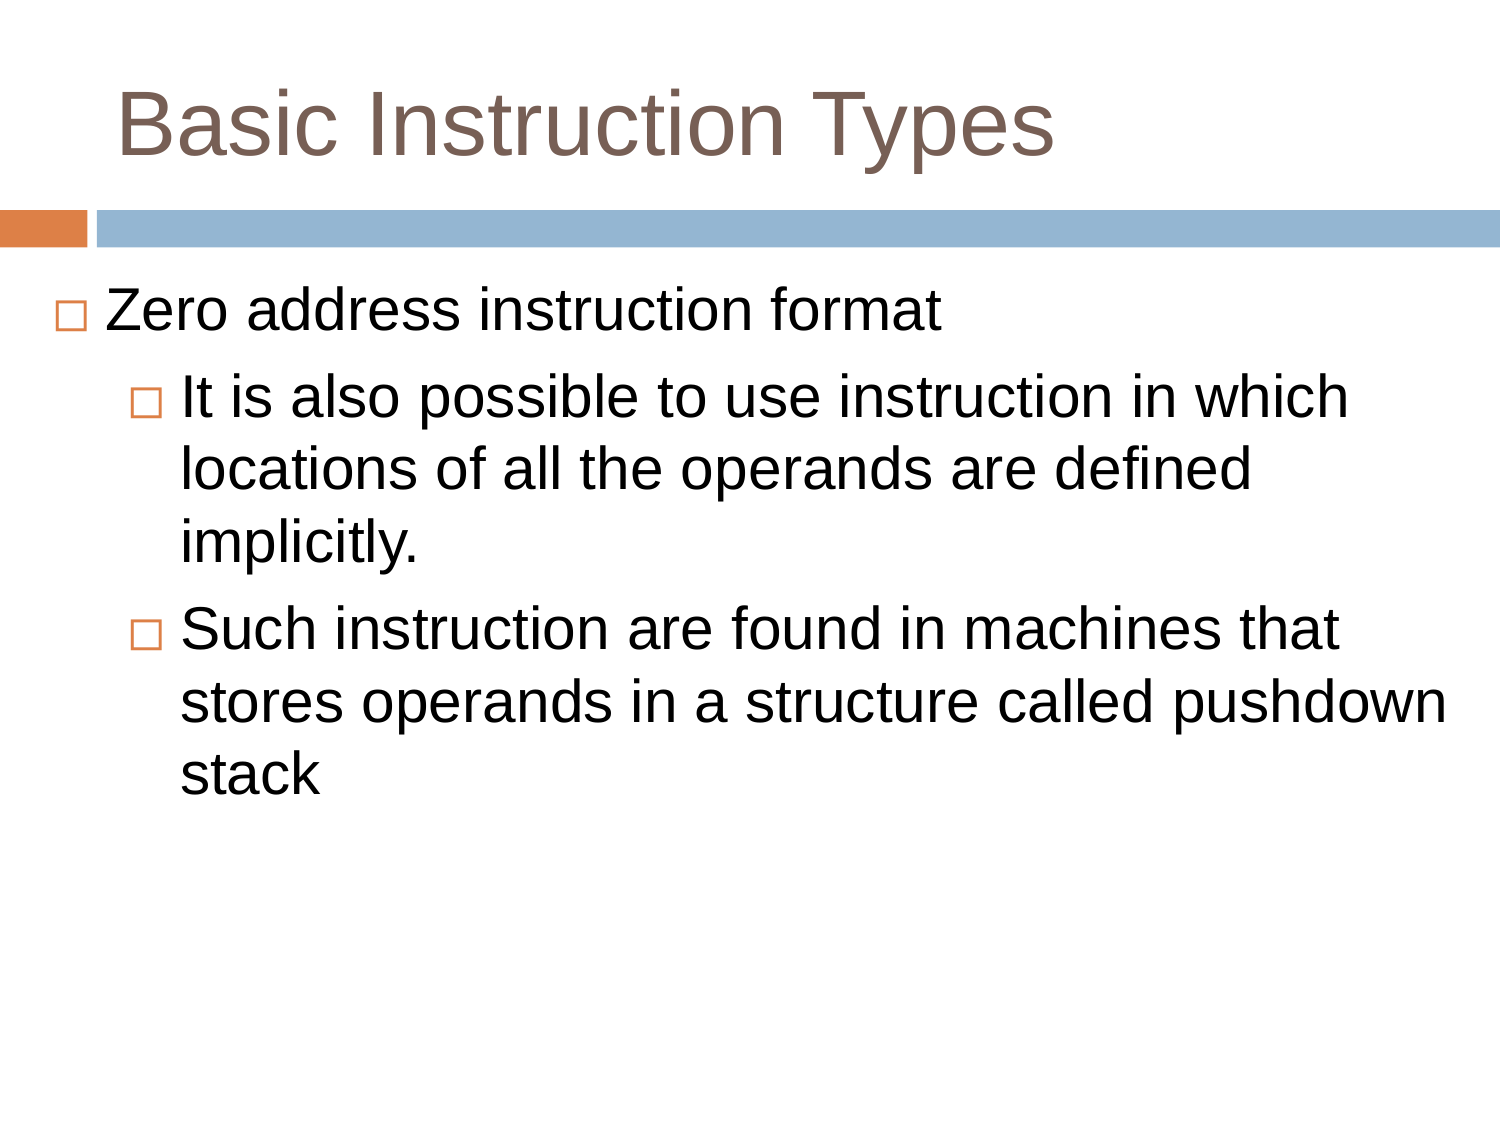

# Basic Instruction Types
Zero address instruction format
It is also possible to use instruction in which locations of all the operands are defined implicitly.
Such instruction are found in machines that stores operands in a structure called pushdown stack